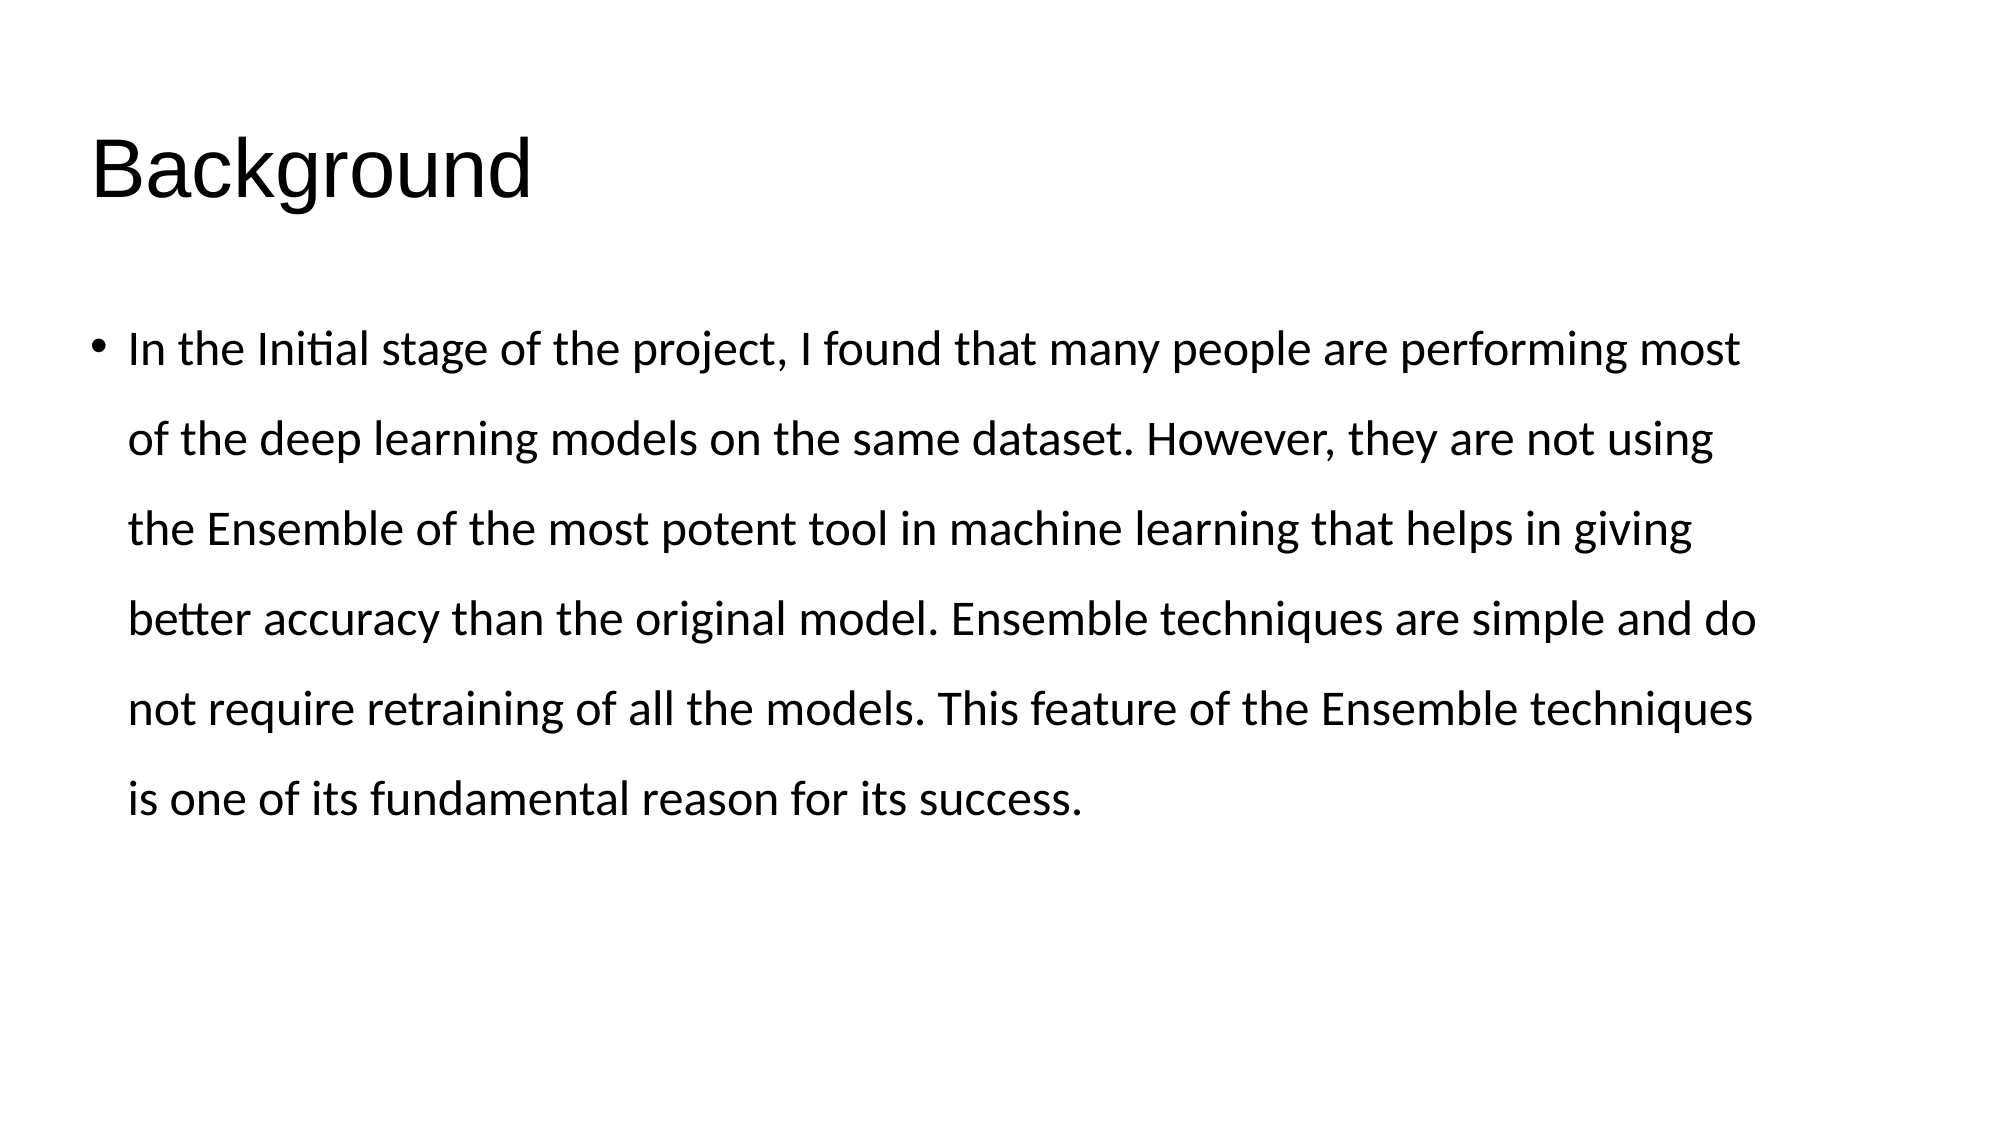

# Background
In the Initial stage of the project, I found that many people are performing most of the deep learning models on the same dataset. However, they are not using the Ensemble of the most potent tool in machine learning that helps in giving better accuracy than the original model. Ensemble techniques are simple and do not require retraining of all the models. This feature of the Ensemble techniques is one of its fundamental reason for its success.